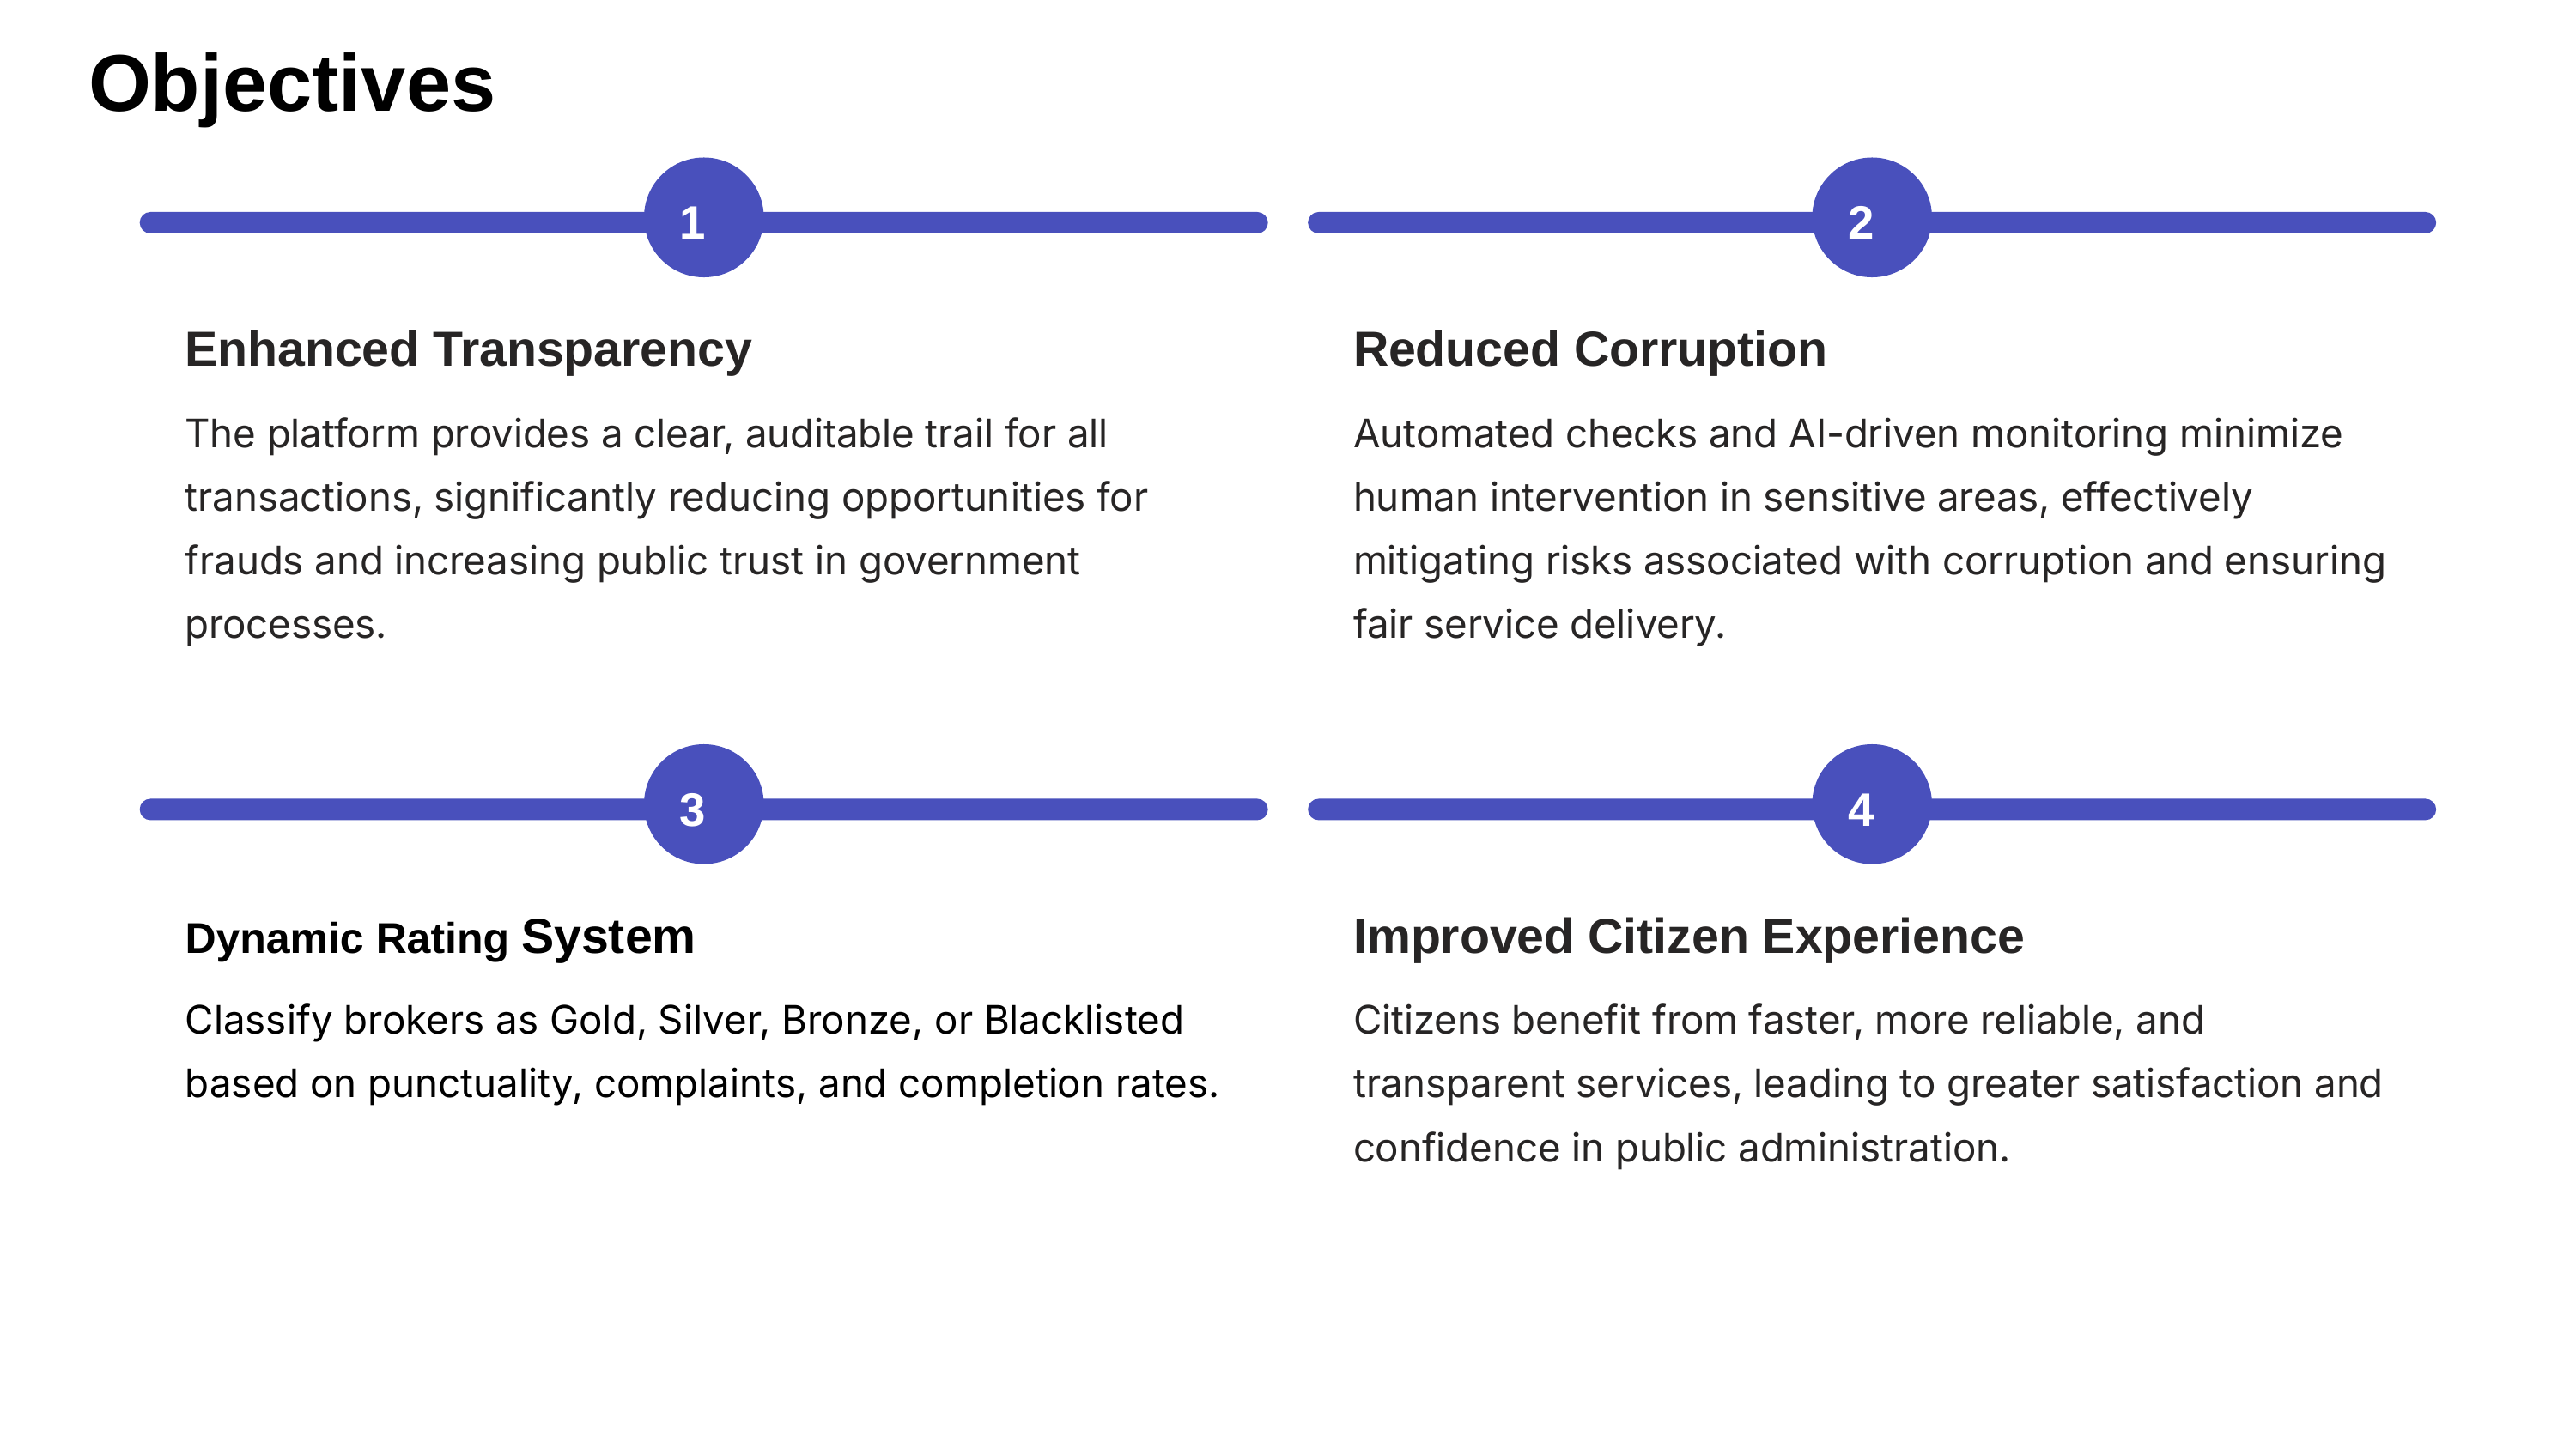

Objectives

1
2

Enhanced Transparency
Reduced Corruption
The platform provides a clear, auditable trail for all transactions, significantly reducing opportunities for frauds and increasing public trust in government processes.
Automated checks and AI-driven monitoring minimize human intervention in sensitive areas, effectively mitigating risks associated with corruption and ensuring fair service delivery.

3
4

Dynamic Rating System
Improved Citizen Experience
Classify brokers as Gold, Silver, Bronze, or Blacklisted based on punctuality, complaints, and completion rates.
Citizens benefit from faster, more reliable, and transparent services, leading to greater satisfaction and confidence in public administration.